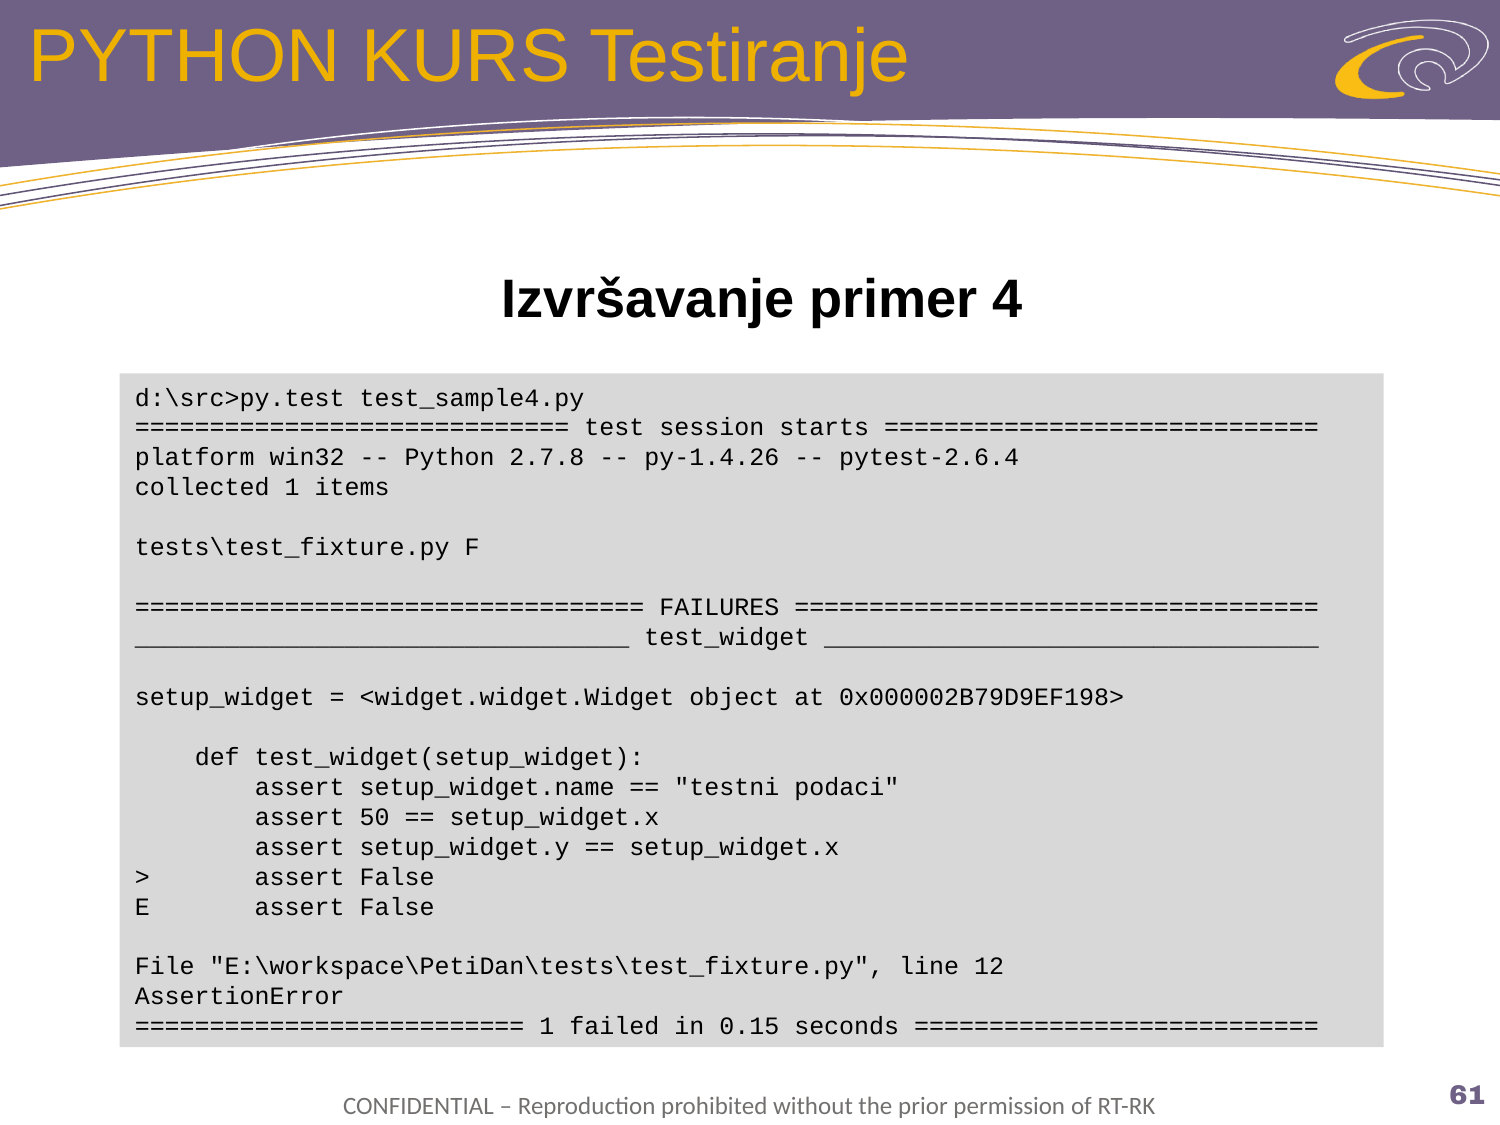

# PYTHON KURS Testiranje
Izvršavanje primer 4
d:\src>py.test test_sample4.py
============================= test session starts =============================
platform win32 -- Python 2.7.8 -- py-1.4.26 -- pytest-2.6.4
collected 1 items

tests\test_fixture.py F

================================== FAILURES ===================================
_________________________________ test_widget _________________________________

setup_widget = <widget.widget.Widget object at 0x000002B79D9EF198>

    def test_widget(setup_widget):
        assert setup_widget.name == "testni podaci"
        assert 50 == setup_widget.x
        assert setup_widget.y == setup_widget.x
>       assert False
E       assert False

File "E:\workspace\PetiDan\tests\test_fixture.py", line 12
AssertionError
========================== 1 failed in 0.15 seconds ===========================